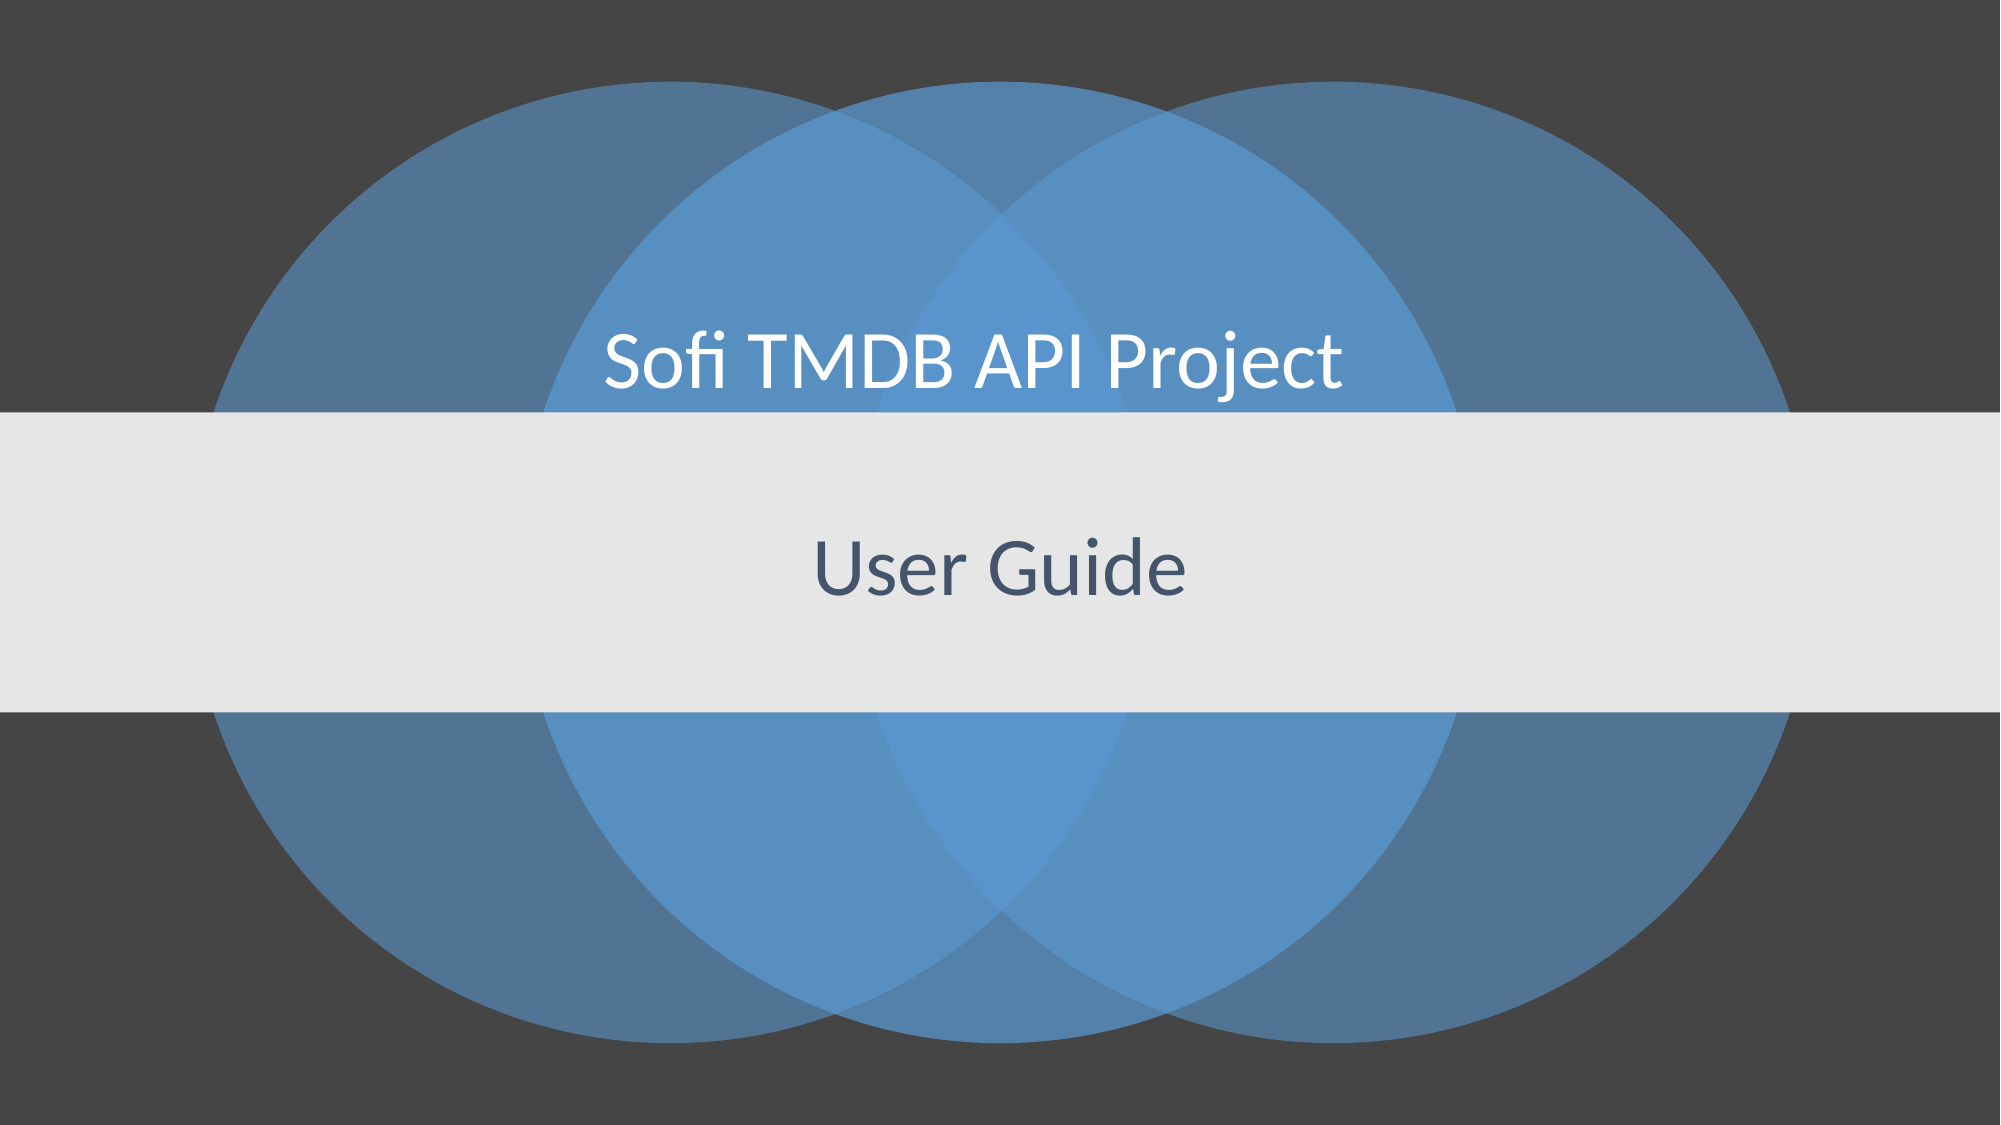

Sofi TMDB API Project

# User Guide